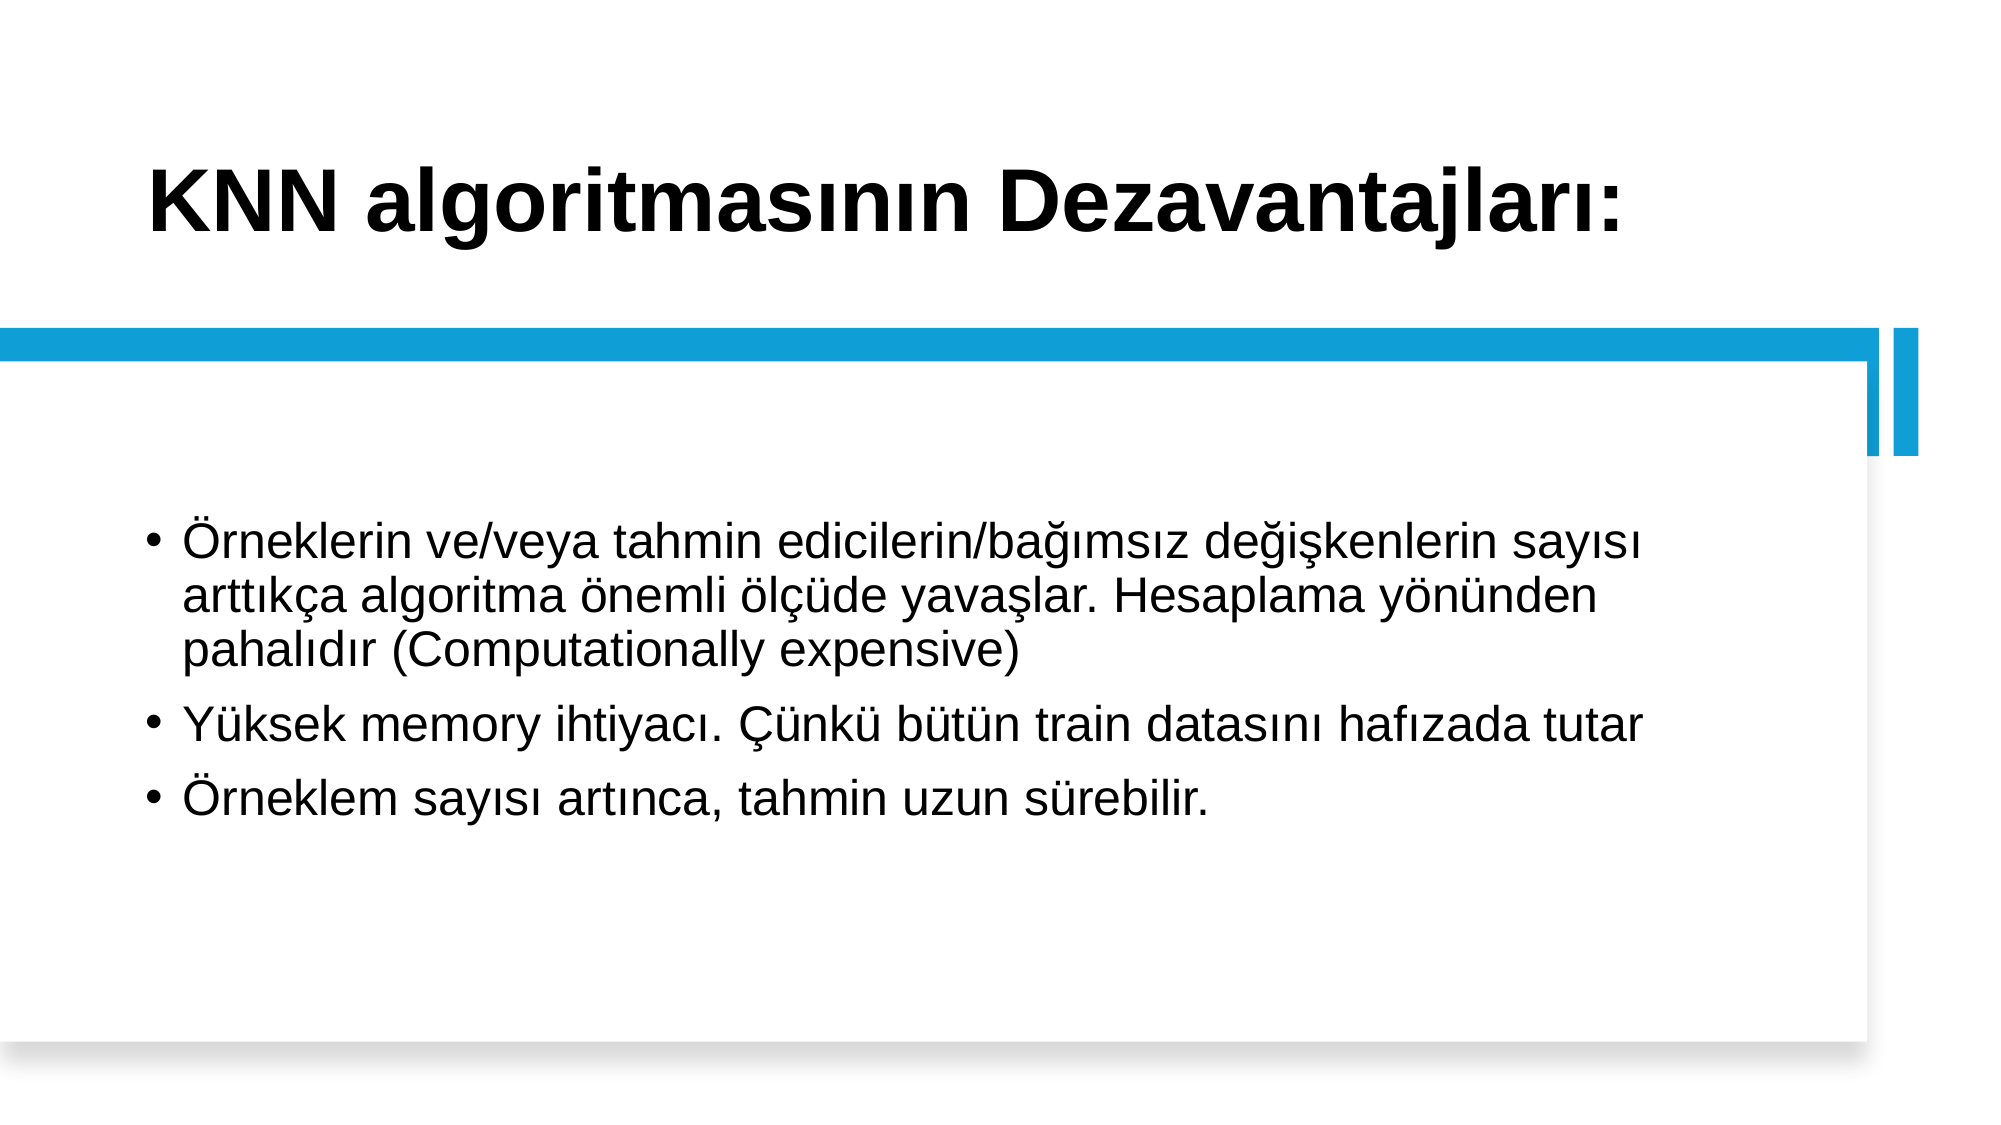

# KNN algoritmasının Dezavantajları:

Örneklerin ve/veya tahmin edicilerin/bağımsız değişkenlerin sayısı arttıkça algoritma önemli ölçüde yavaşlar. Hesaplama yönünden pahalıdır (Computationally expensive)
Yüksek memory ihtiyacı. Çünkü bütün train datasını hafızada tutar
Örneklem sayısı artınca, tahmin uzun sürebilir.